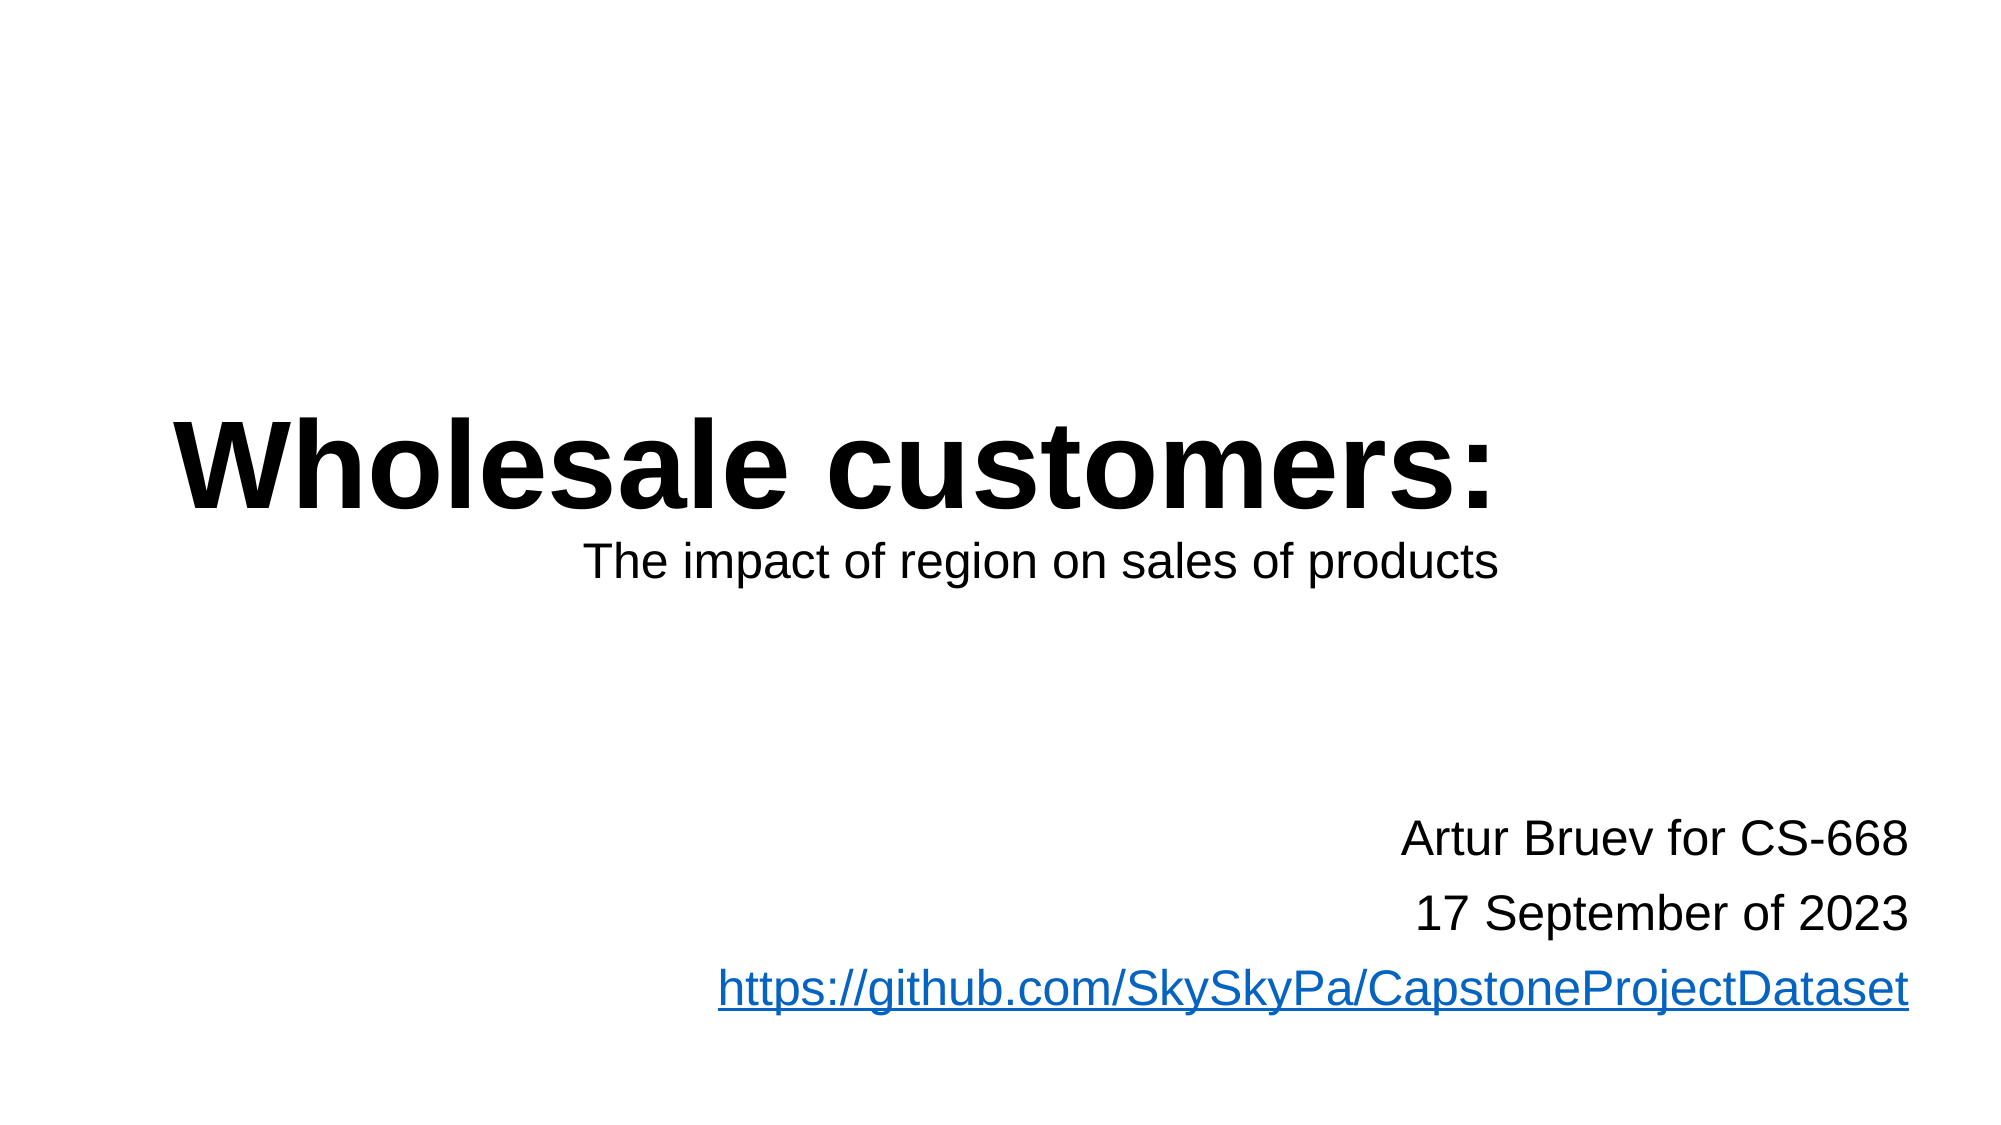

# Wholesale customers: The impact of region on sales of products
Artur Bruev for CS-668
17 September of 2023
https://github.com/SkySkyPa/CapstoneProjectDataset